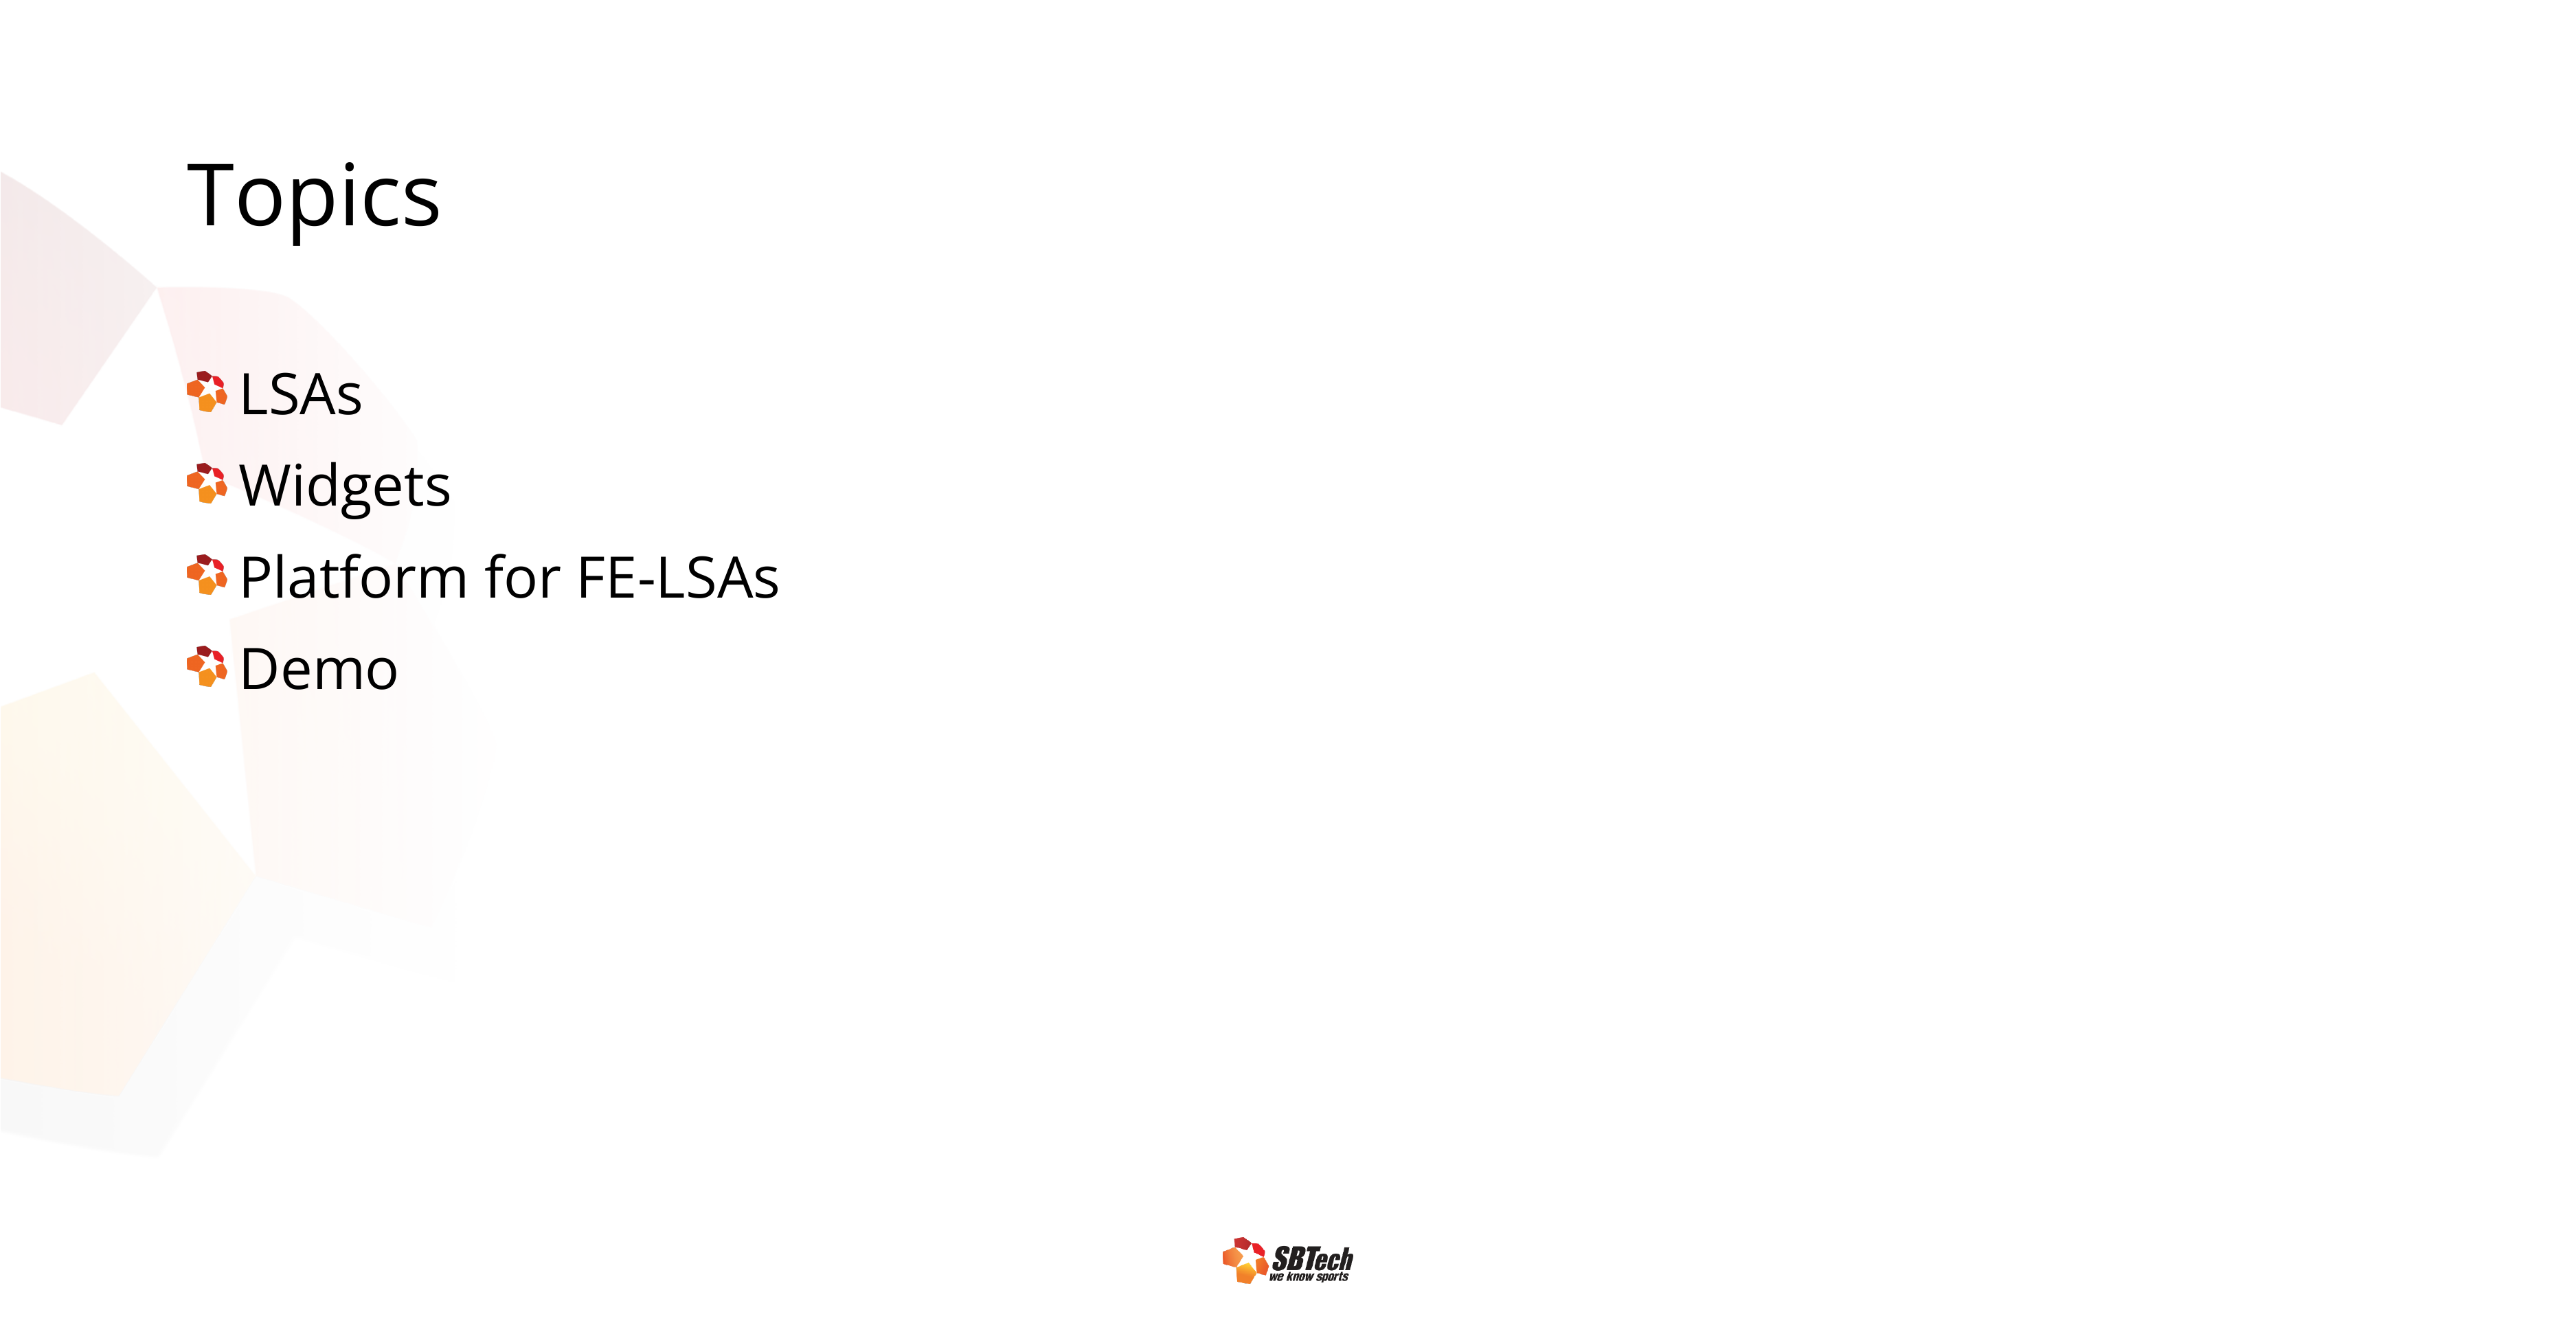

# Topics
LSAs
Widgets
Platform for FE-LSAs
Demo